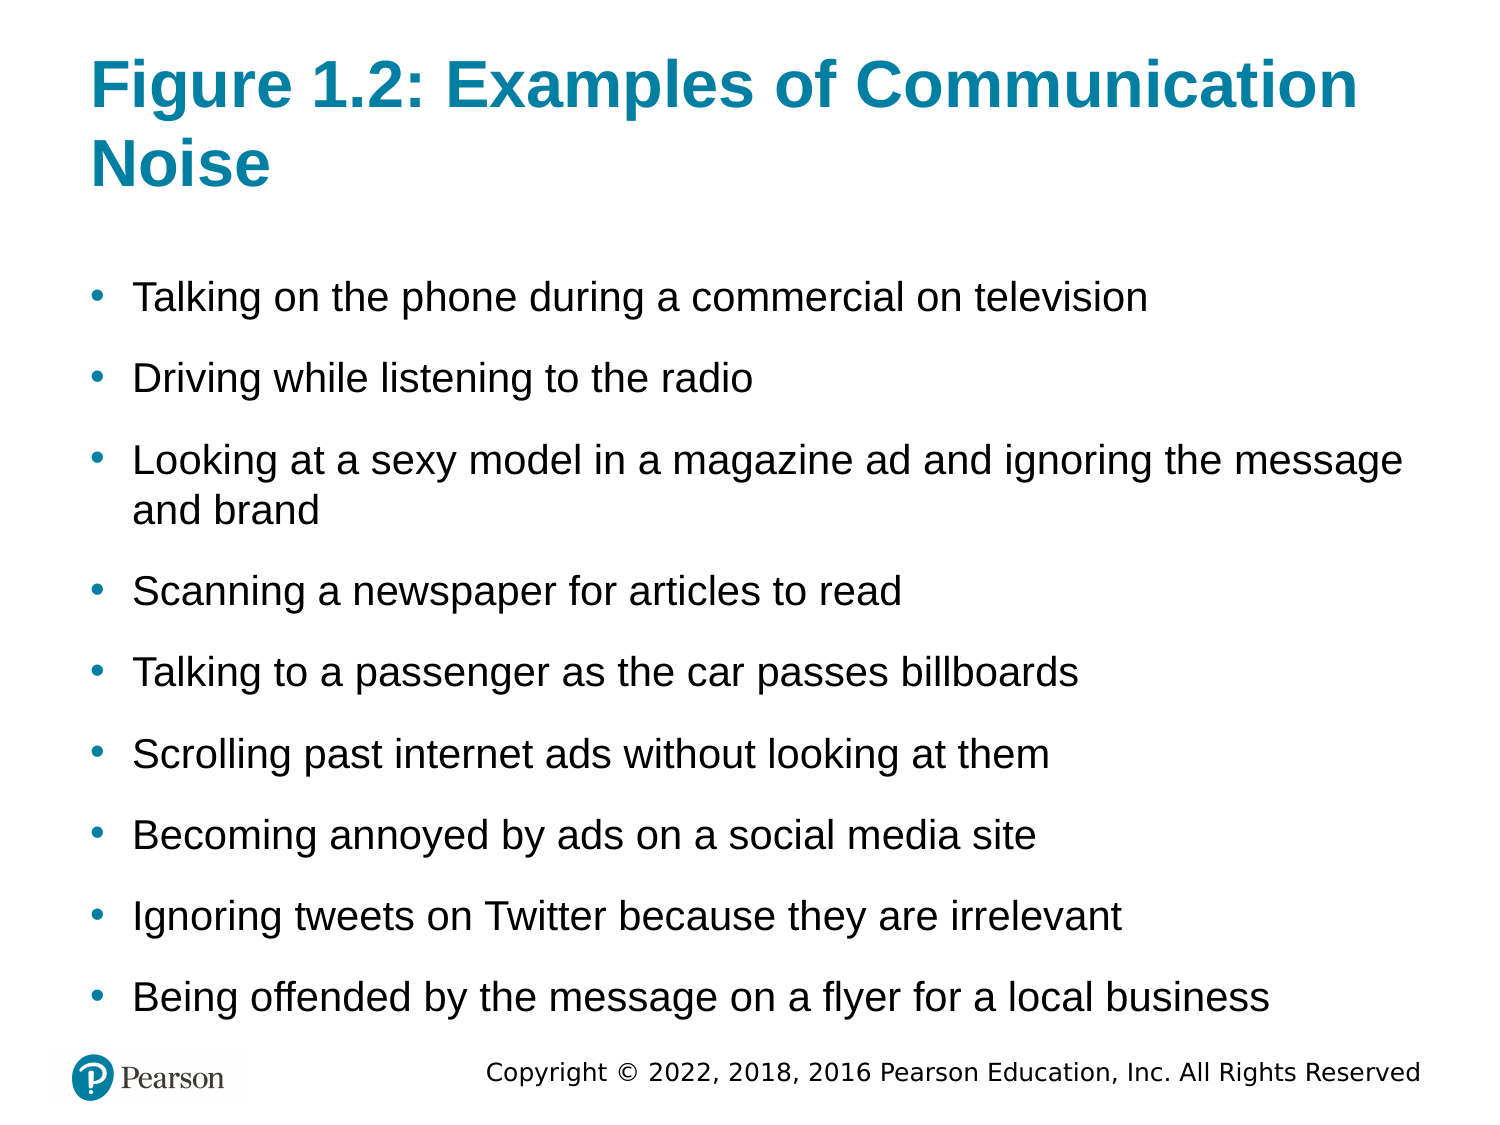

# Figure 1.2: Examples of Communication Noise
Talking on the phone during a commercial on television
Driving while listening to the radio
Looking at a sexy model in a magazine ad and ignoring the message and brand
Scanning a newspaper for articles to read
Talking to a passenger as the car passes billboards
Scrolling past internet ads without looking at them
Becoming annoyed by ads on a social media site
Ignoring tweets on Twitter because they are irrelevant
Being offended by the message on a flyer for a local business